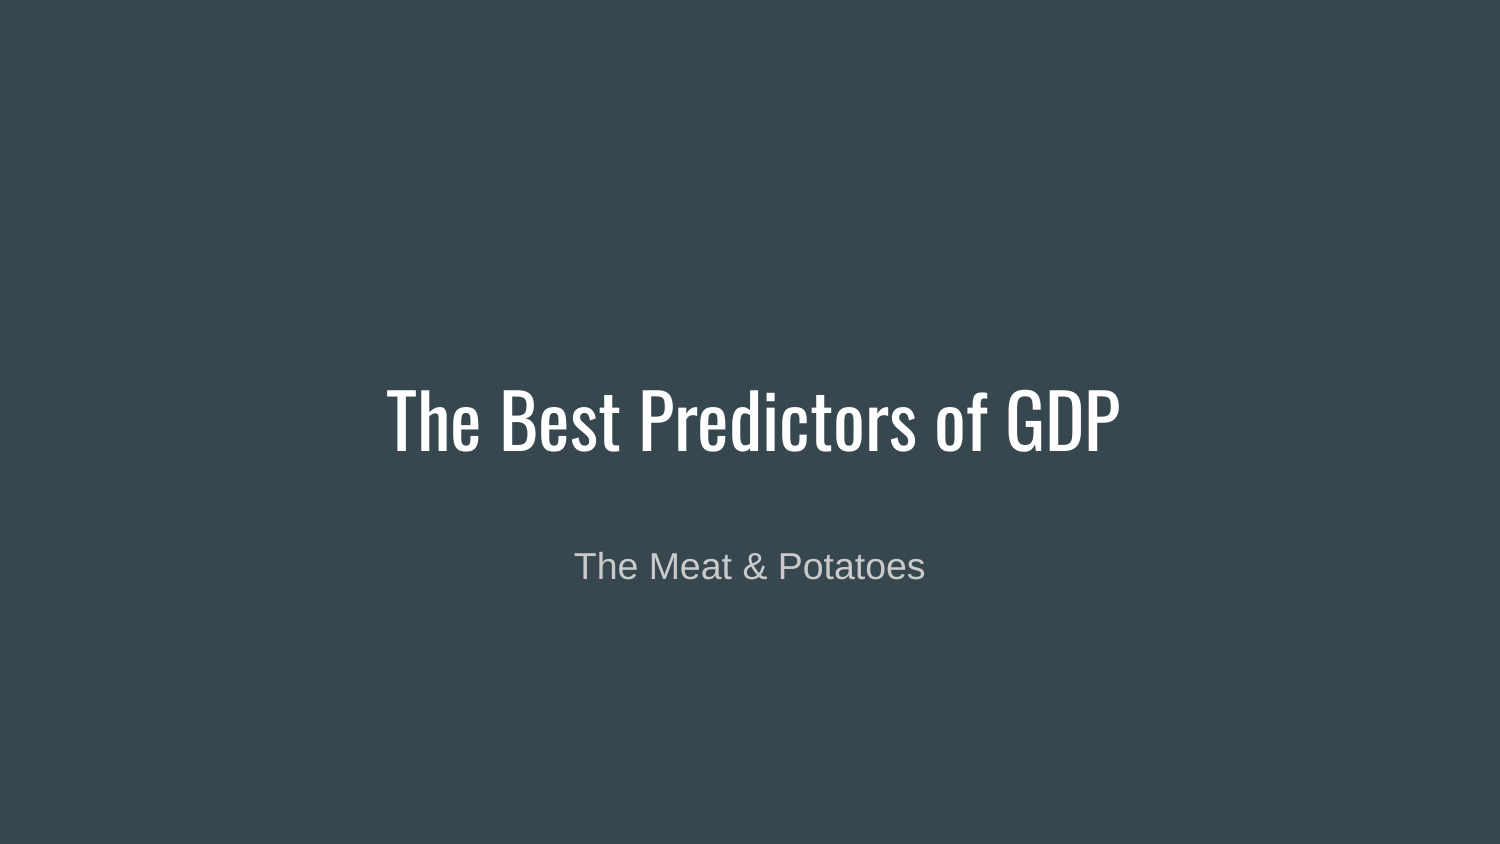

# The Best Predictors of GDP
The Meat & Potatoes